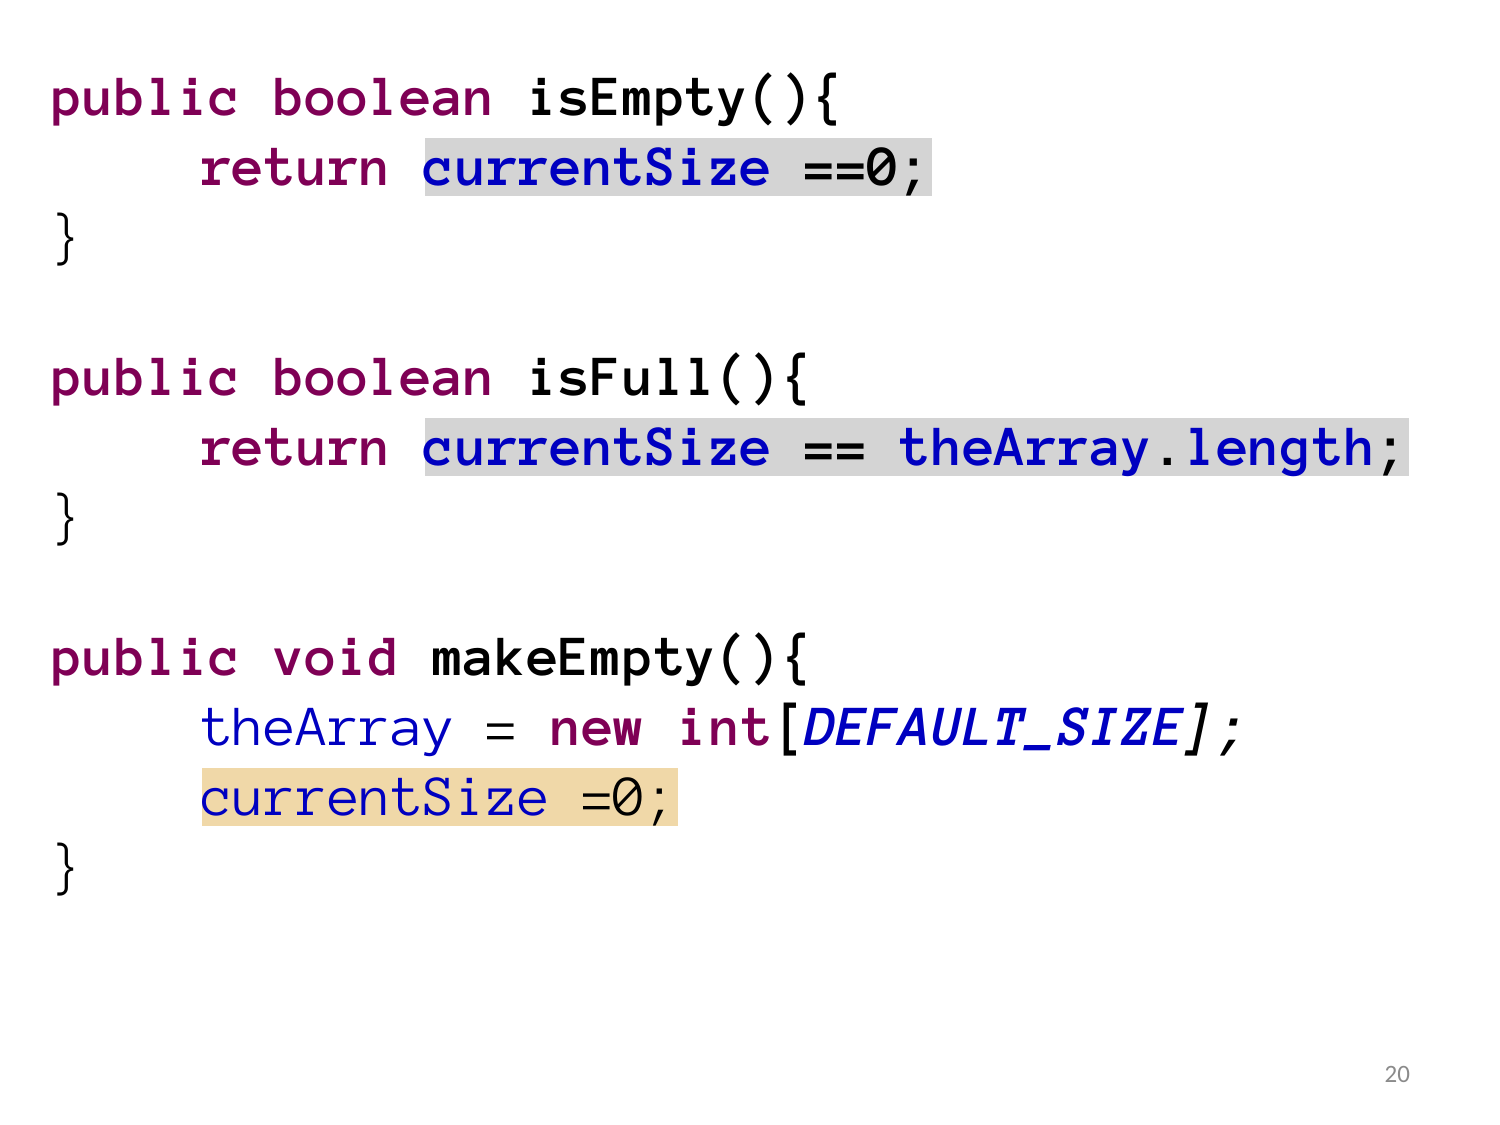

public boolean isEmpty(){
	return currentSize ==0;
}

public boolean isFull(){
	return currentSize == theArray.length;
}

public void makeEmpty(){
	theArray = new int[DEFAULT_SIZE];
	currentSize =0;
}
20